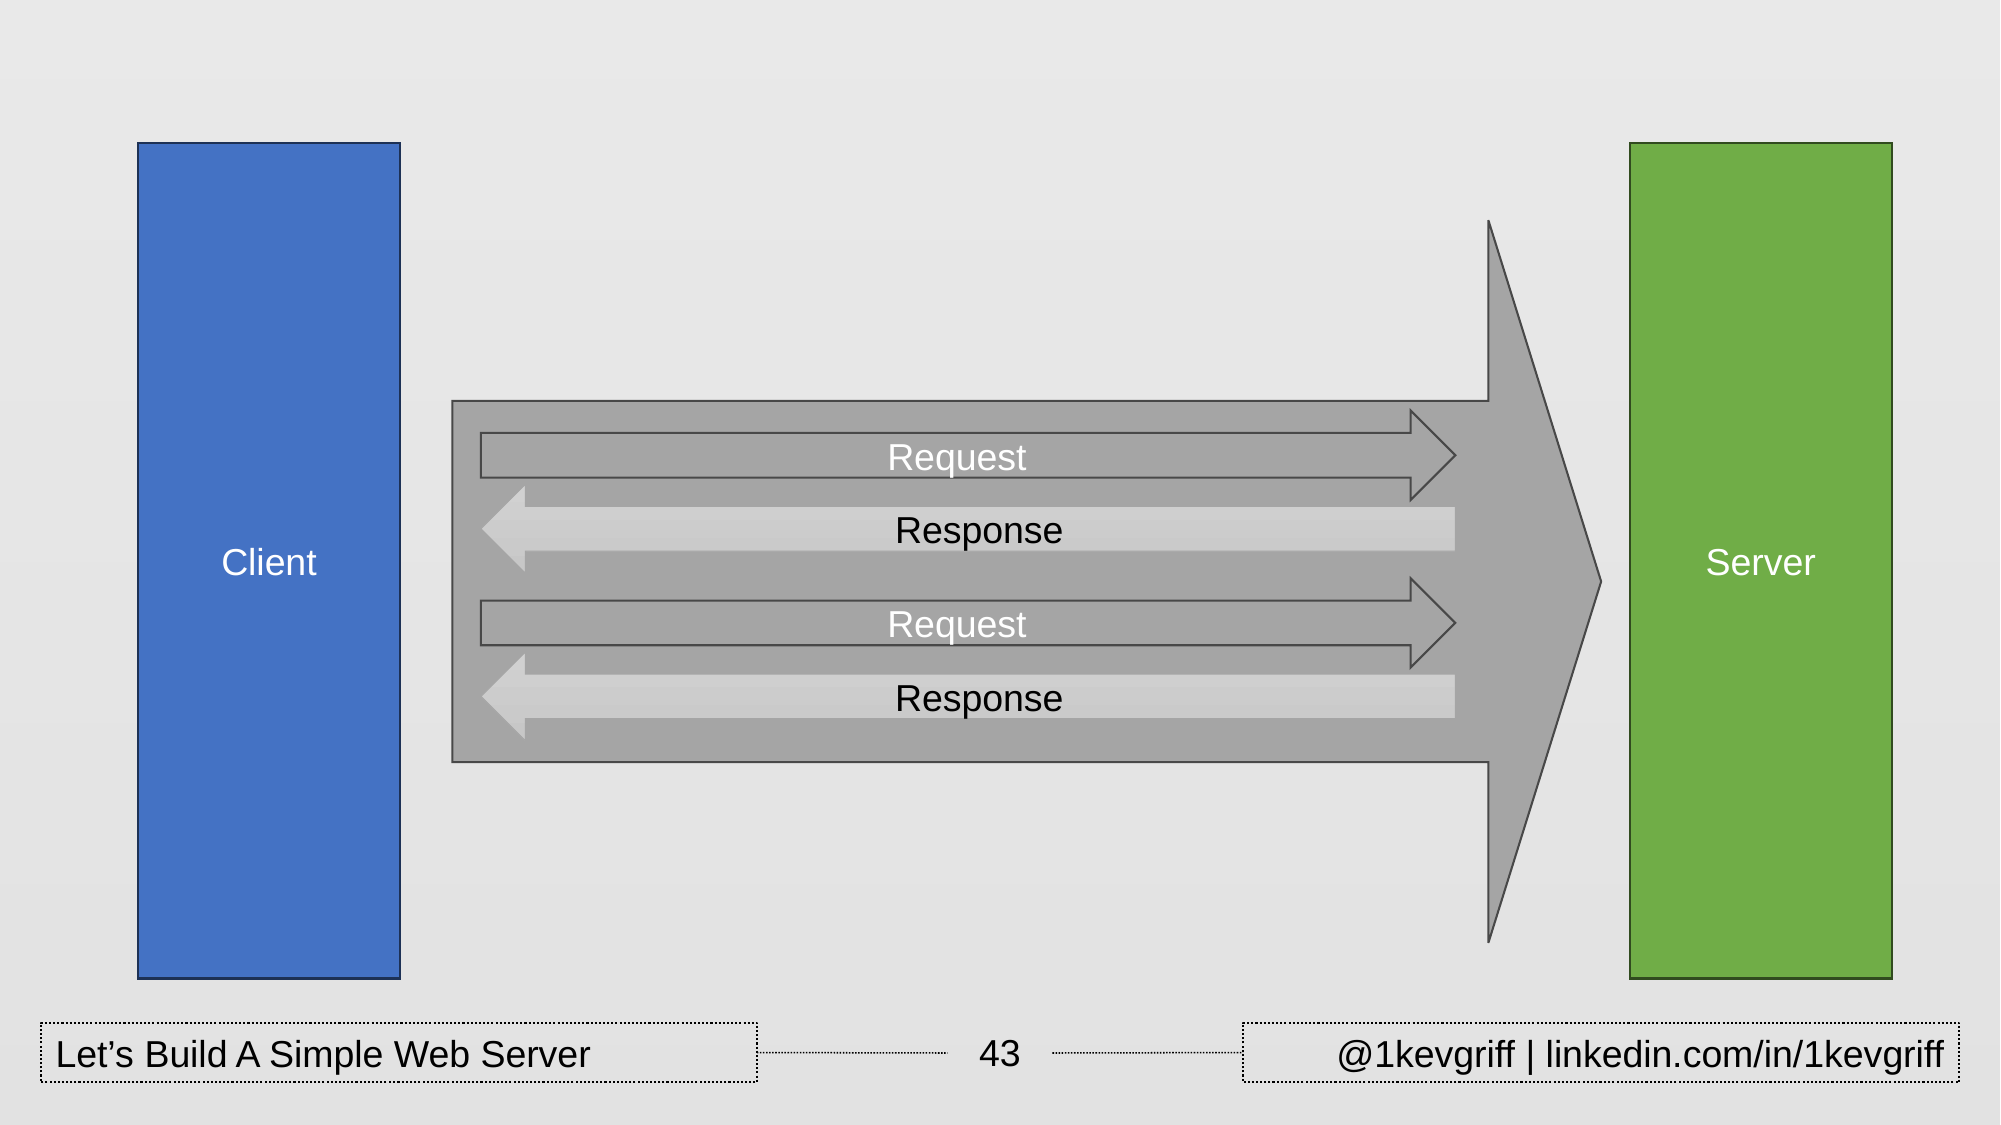

Client
Server

Request
Response
Request
Response
43